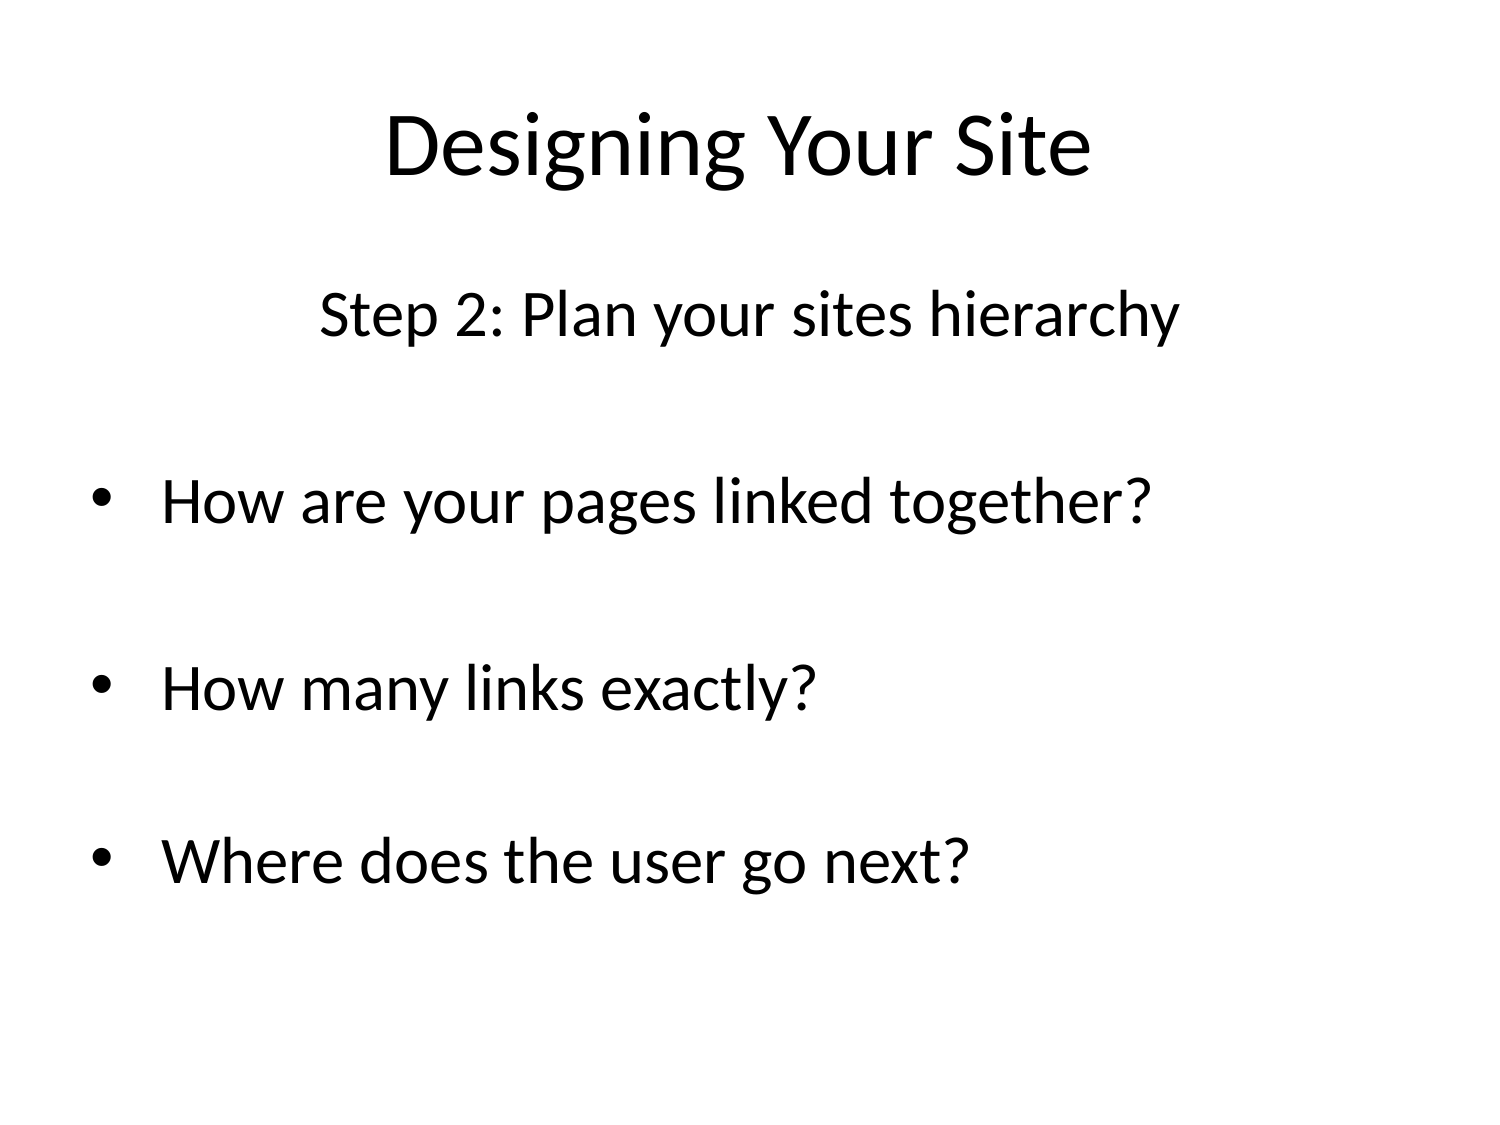

# Designing Your Site
Step 2: Plan your sites hierarchy

 How are your pages linked together?

 How many links exactly?
 Where does the user go next?